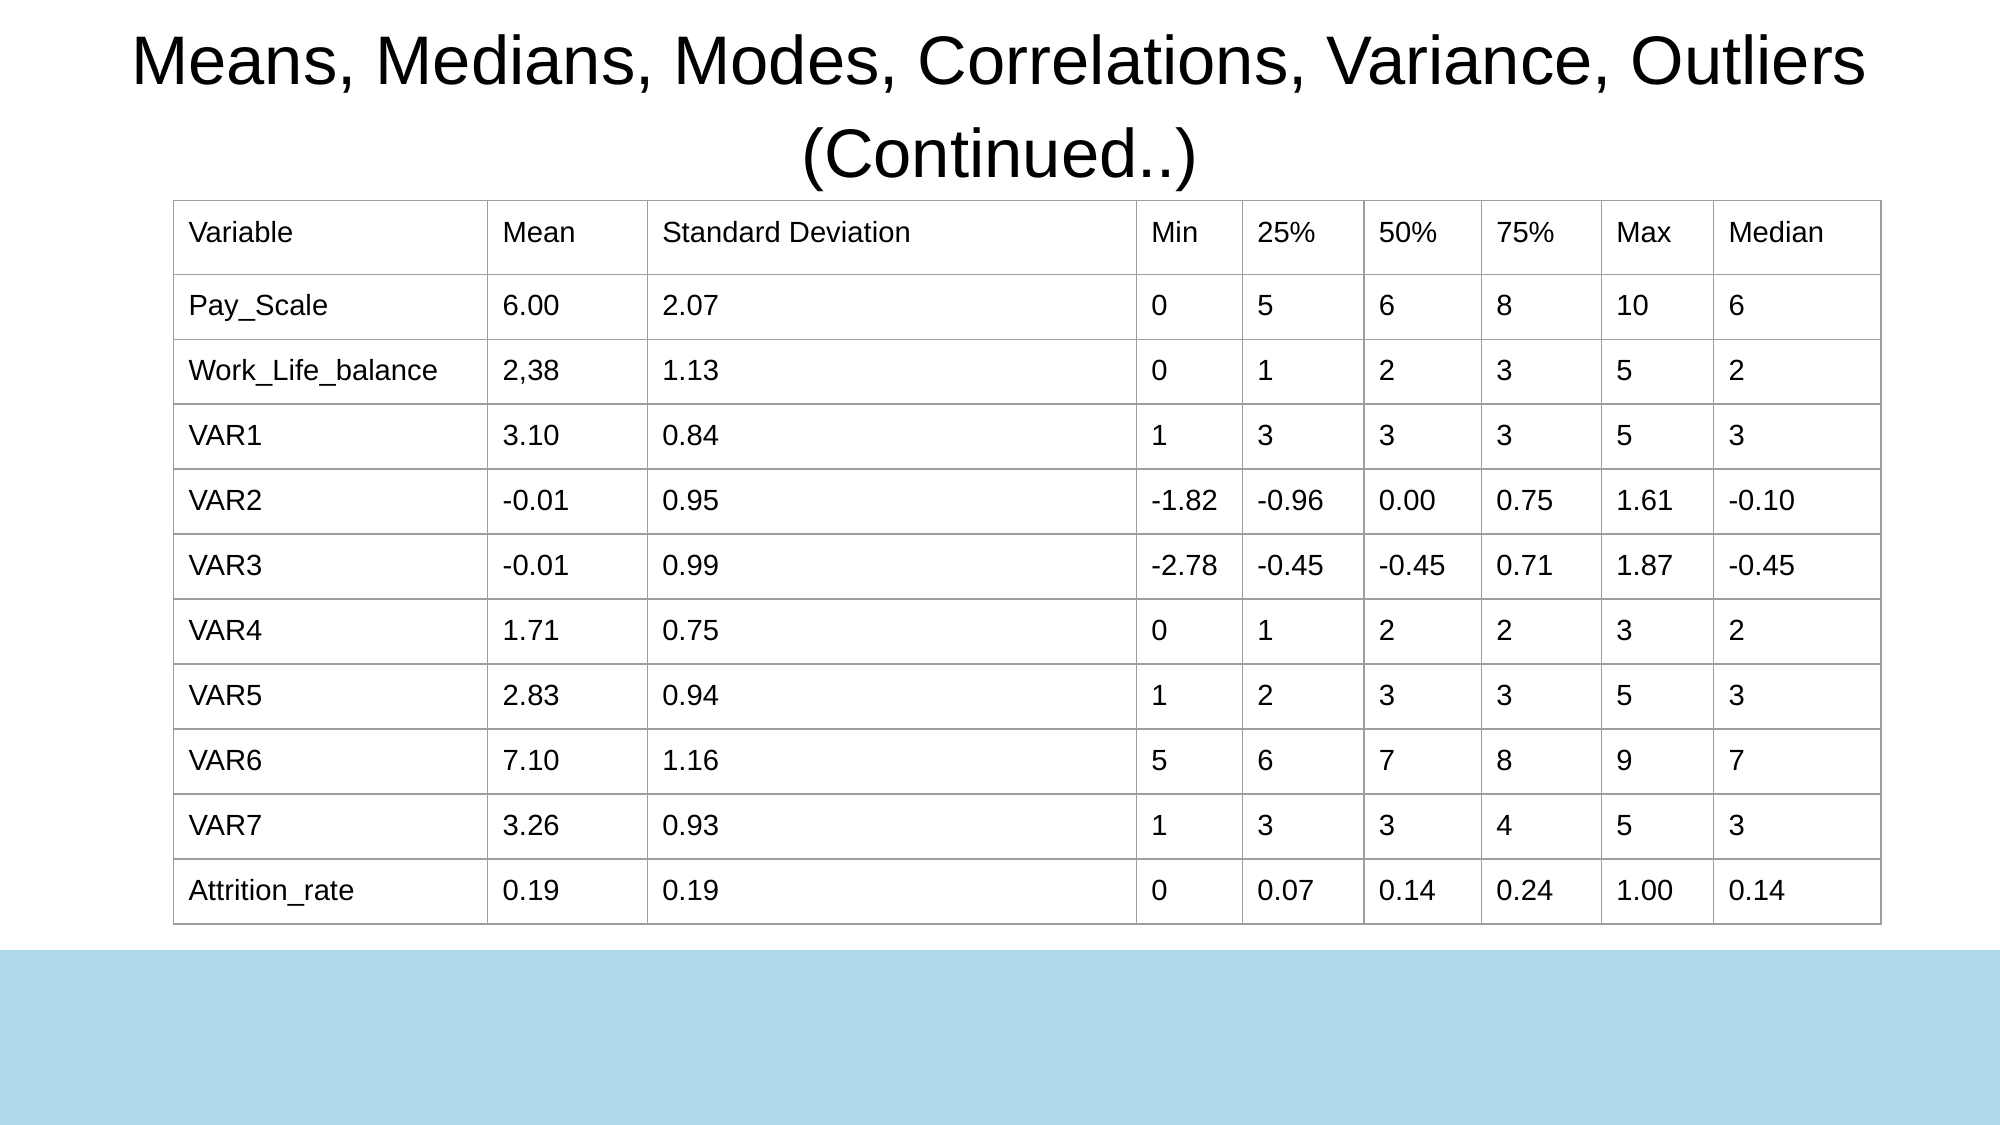

Means, Medians, Modes, Correlations, Variance, Outliers (Continued..)
| Variable | Mean | Standard Deviation | Min | 25% | 50% | 75% | Max | Median |
| --- | --- | --- | --- | --- | --- | --- | --- | --- |
| Pay\_Scale | 6.00 | 2.07 | 0 | 5 | 6 | 8 | 10 | 6 |
| Work\_Life\_balance | 2,38 | 1.13 | 0 | 1 | 2 | 3 | 5 | 2 |
| VAR1 | 3.10 | 0.84 | 1 | 3 | 3 | 3 | 5 | 3 |
| VAR2 | -0.01 | 0.95 | -1.82 | -0.96 | 0.00 | 0.75 | 1.61 | -0.10 |
| VAR3 | -0.01 | 0.99 | -2.78 | -0.45 | -0.45 | 0.71 | 1.87 | -0.45 |
| VAR4 | 1.71 | 0.75 | 0 | 1 | 2 | 2 | 3 | 2 |
| VAR5 | 2.83 | 0.94 | 1 | 2 | 3 | 3 | 5 | 3 |
| VAR6 | 7.10 | 1.16 | 5 | 6 | 7 | 8 | 9 | 7 |
| VAR7 | 3.26 | 0.93 | 1 | 3 | 3 | 4 | 5 | 3 |
| Attrition\_rate | 0.19 | 0.19 | 0 | 0.07 | 0.14 | 0.24 | 1.00 | 0.14 |